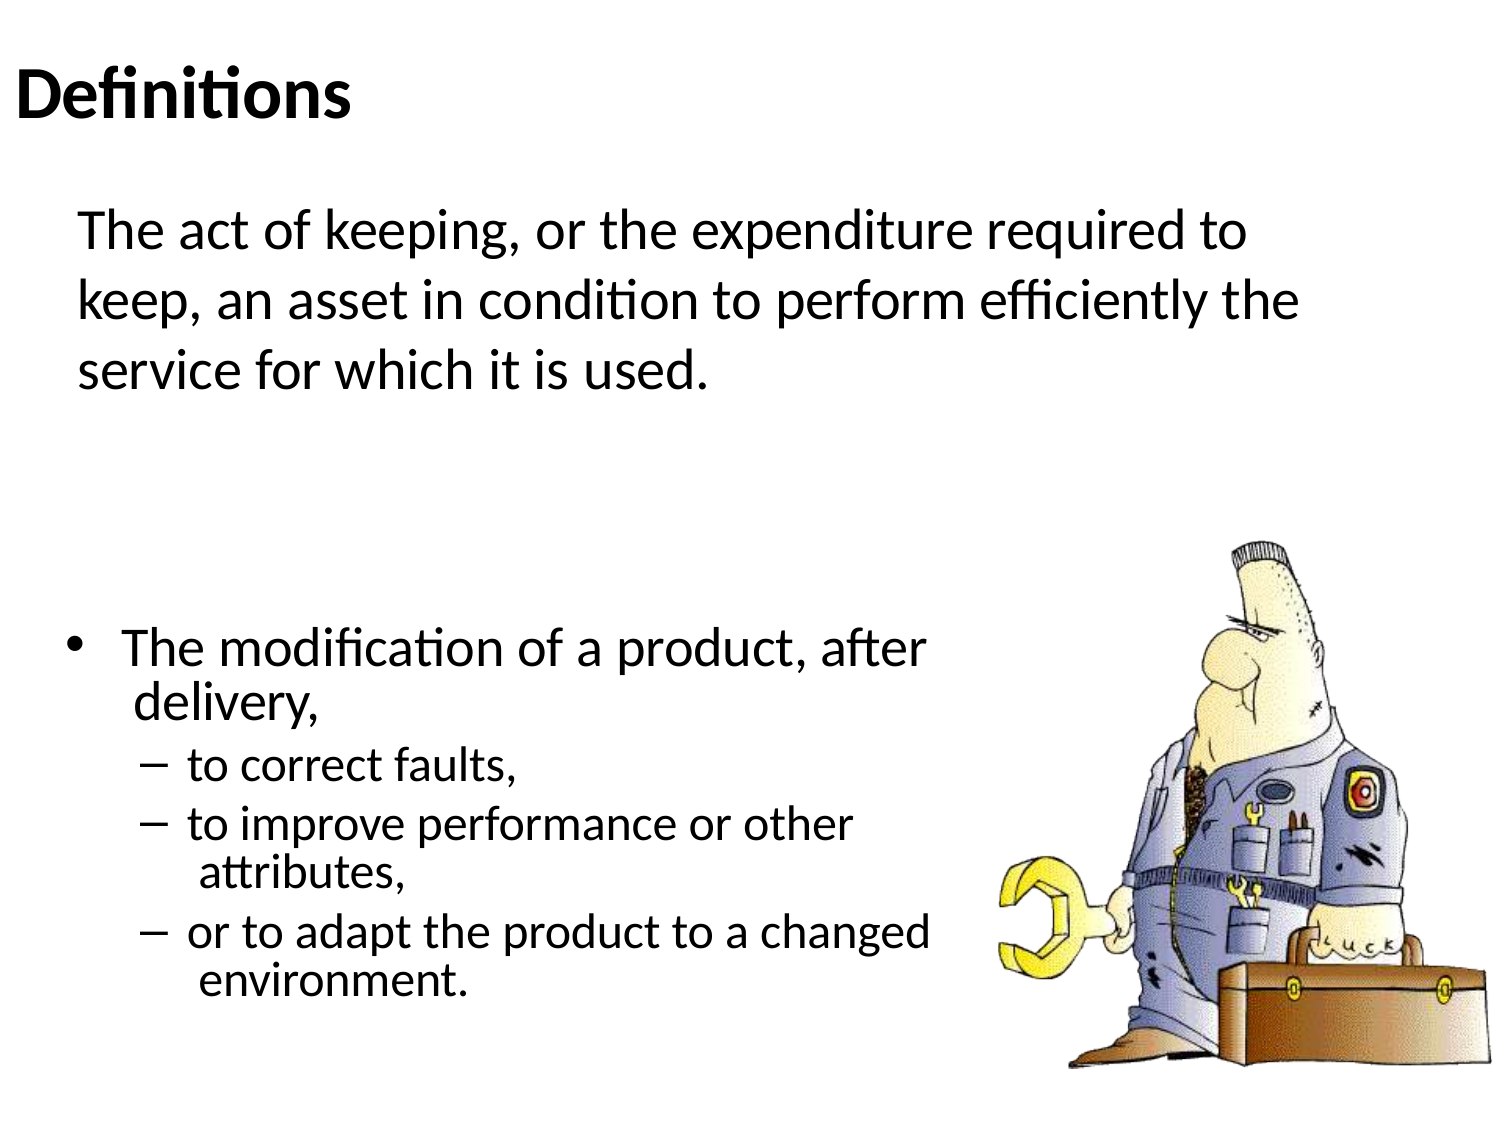

# Definitions
The act of keeping, or the expenditure required to  keep, an asset in condition to perform efficiently the  service for which it is used.

The modification of a product, after  delivery,
to correct faults,
to improve performance or other  attributes,
or to adapt the product to a changed  environment.